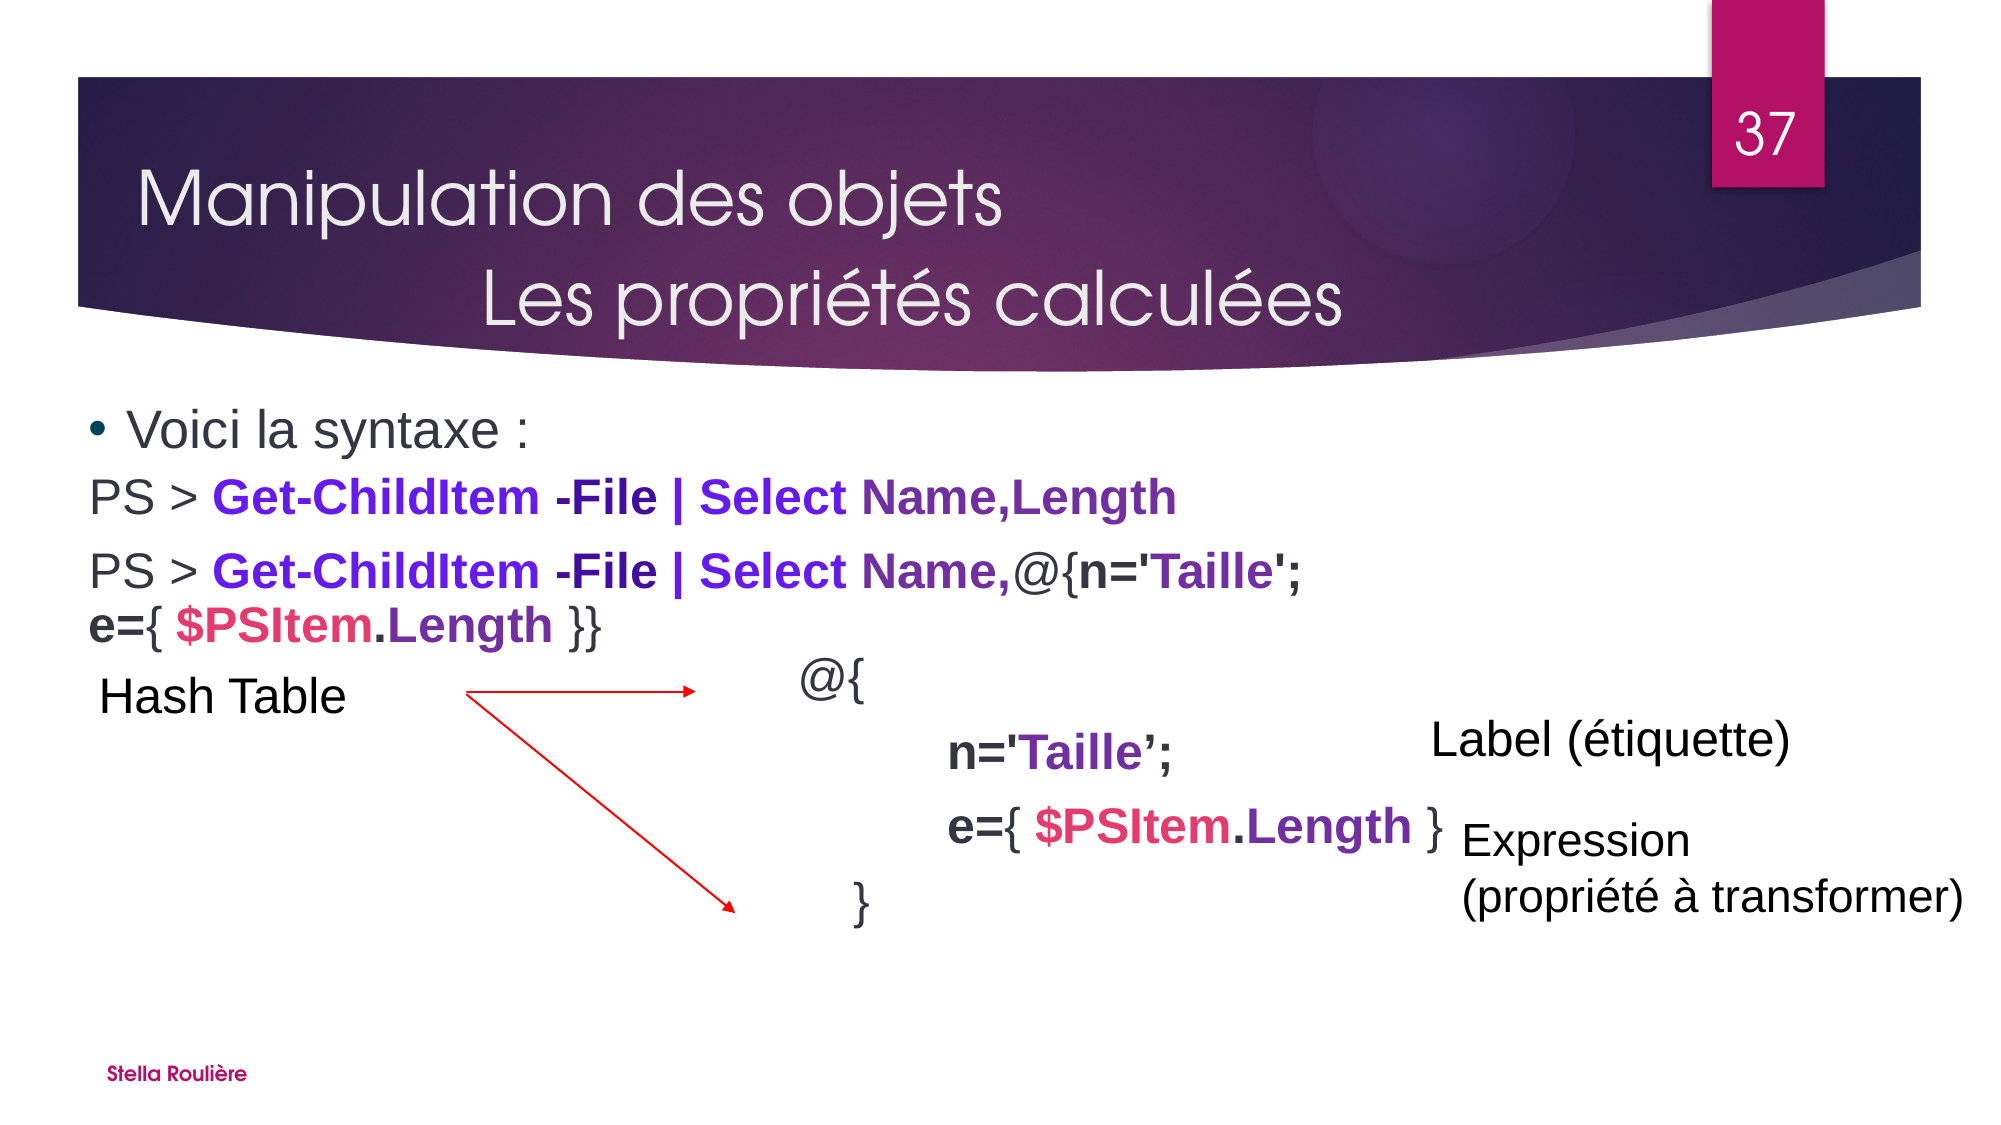

Manipulation des objets
37
Les propriétés calculées
Voici la syntaxe :

PS > Get-ChildItem -File | Select Name,Length
PS > Get-ChildItem -File | Select Name,@{n='Taille'; e={ $PSItem.Length }}

Hash Table
			@{
				n='Taille’;
				e={ $PSItem.Length }
			    }
Label (étiquette)
Expression
(propriété à transformer)
Stella Roulière